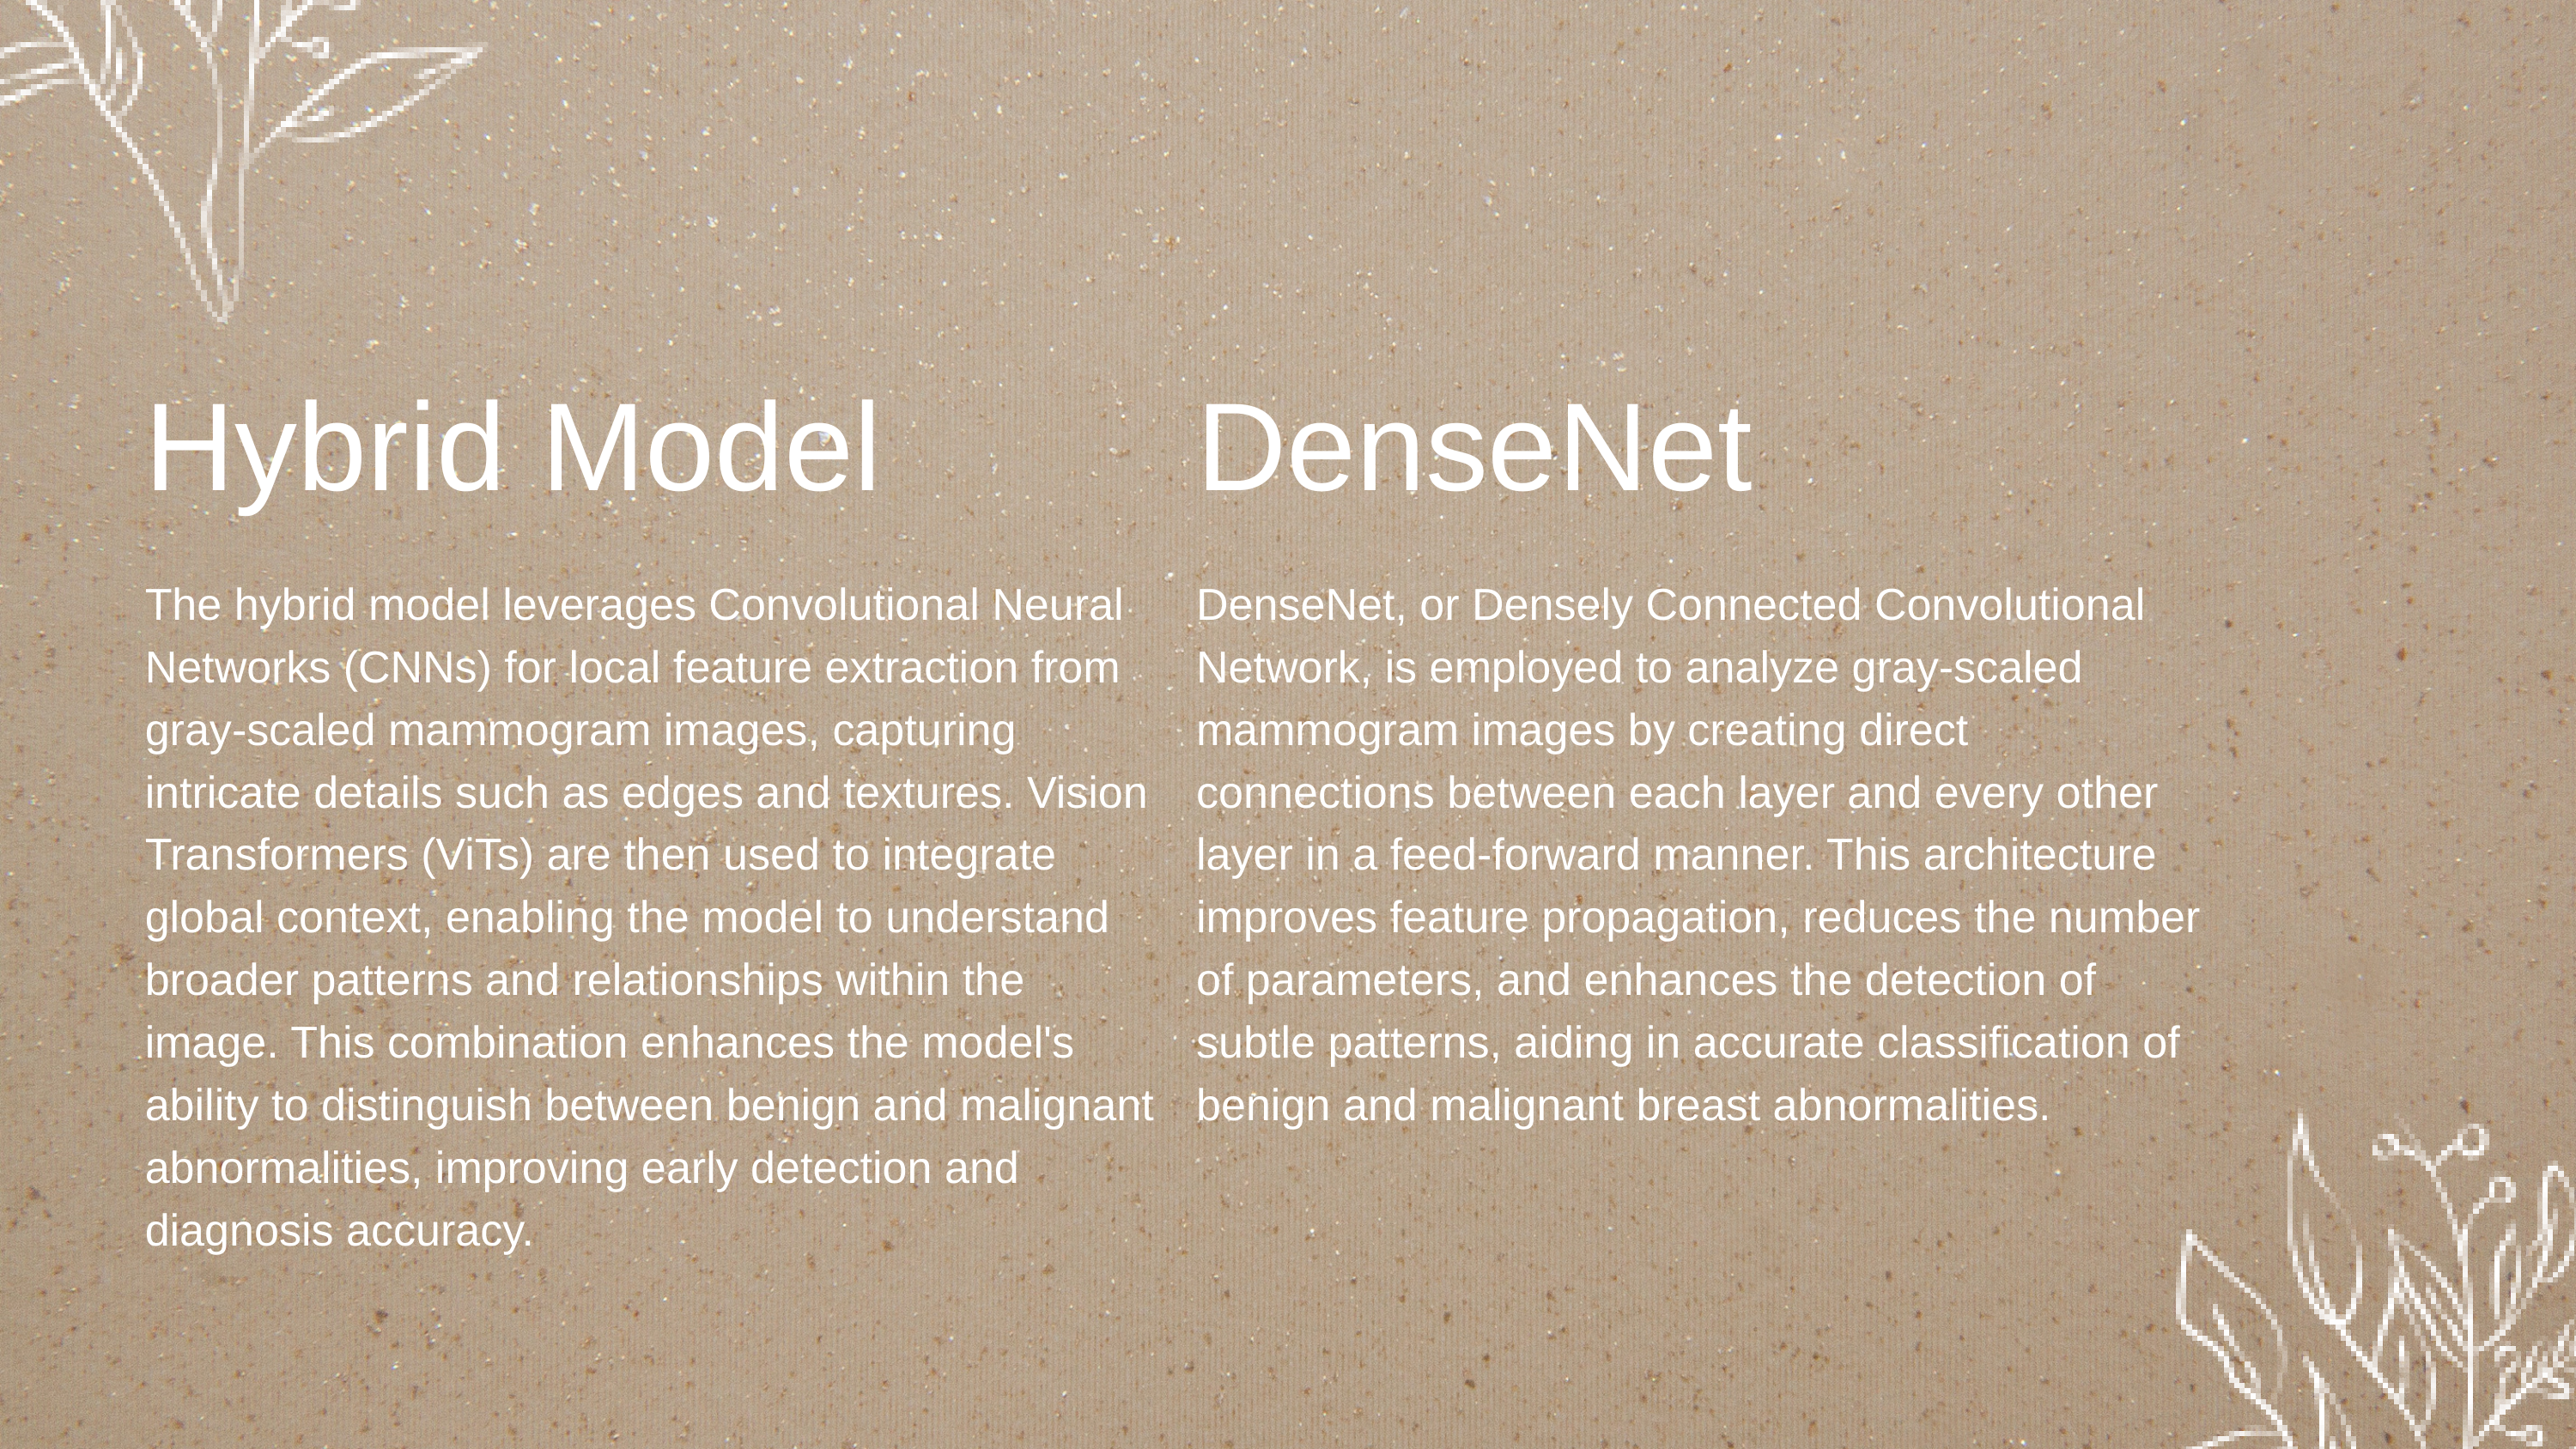

Hybrid Model
The hybrid model leverages Convolutional Neural Networks (CNNs) for local feature extraction from gray-scaled mammogram images, capturing intricate details such as edges and textures. Vision Transformers (ViTs) are then used to integrate global context, enabling the model to understand broader patterns and relationships within the image. This combination enhances the model's ability to distinguish between benign and malignant abnormalities, improving early detection and diagnosis accuracy.
DenseNet
DenseNet, or Densely Connected Convolutional Network, is employed to analyze gray-scaled mammogram images by creating direct connections between each layer and every other layer in a feed-forward manner. This architecture improves feature propagation, reduces the number of parameters, and enhances the detection of subtle patterns, aiding in accurate classification of benign and malignant breast abnormalities.